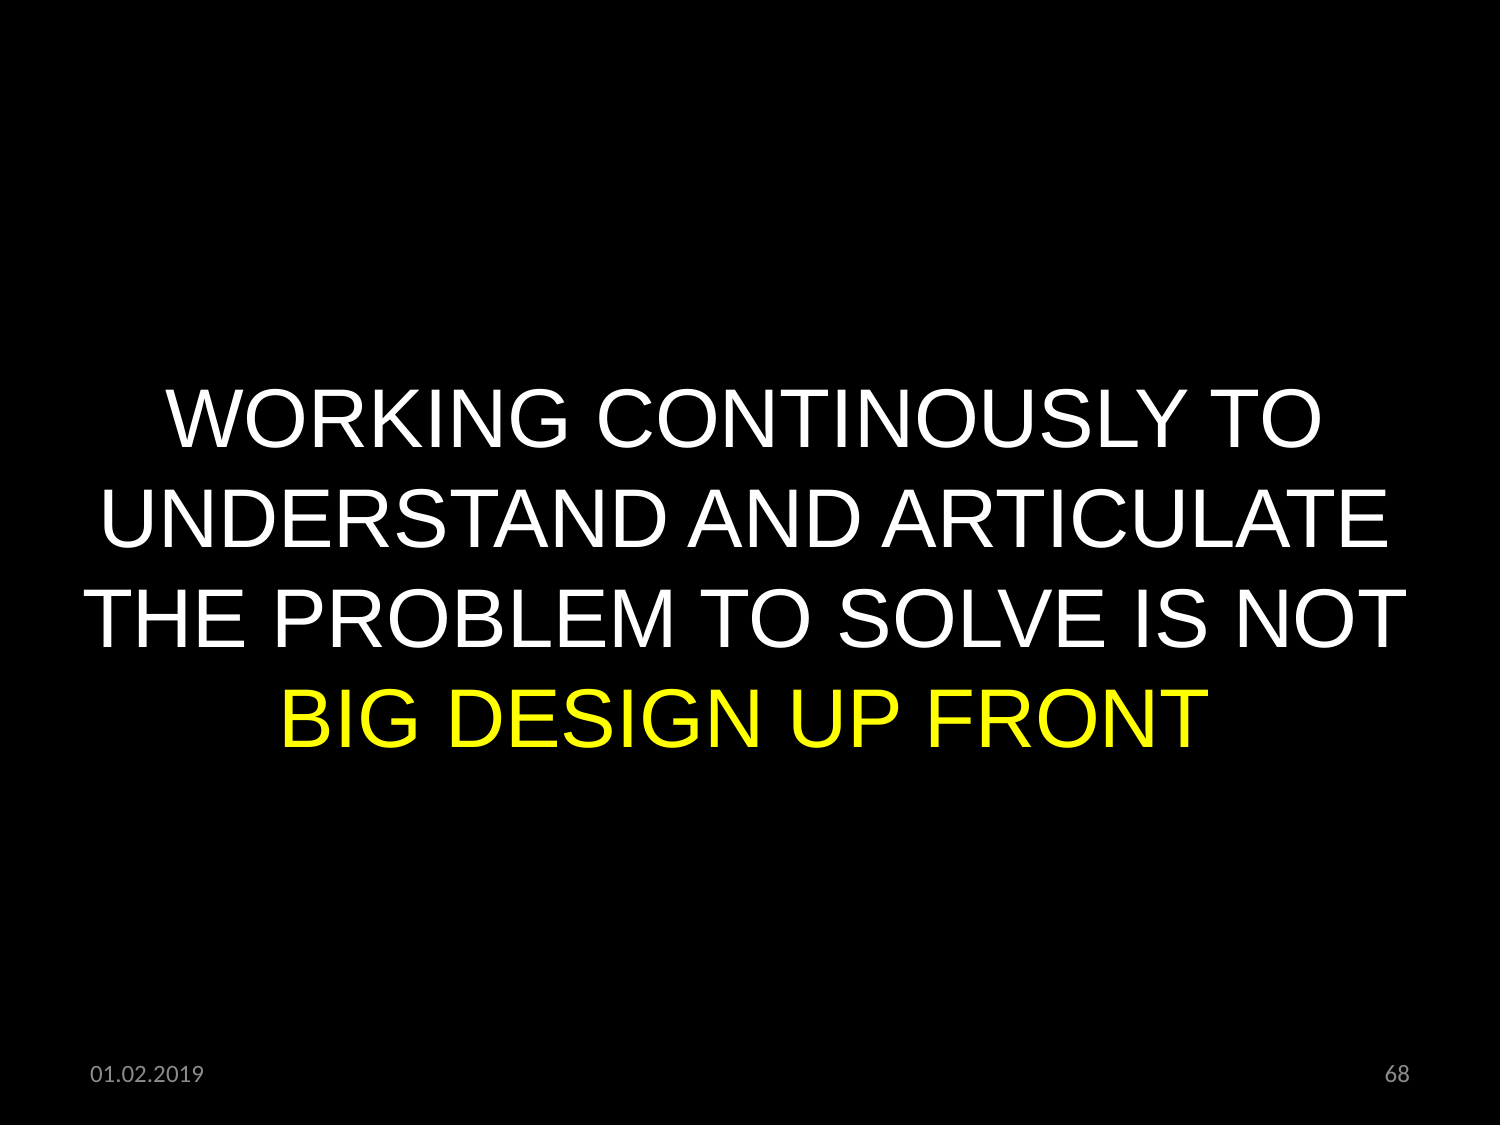

WORKING CONTINOUSLY TO UNDERSTAND AND ARTICULATE THE PROBLEM TO SOLVE IS NOT BIG DESIGN UP FRONT
01.02.2019
68